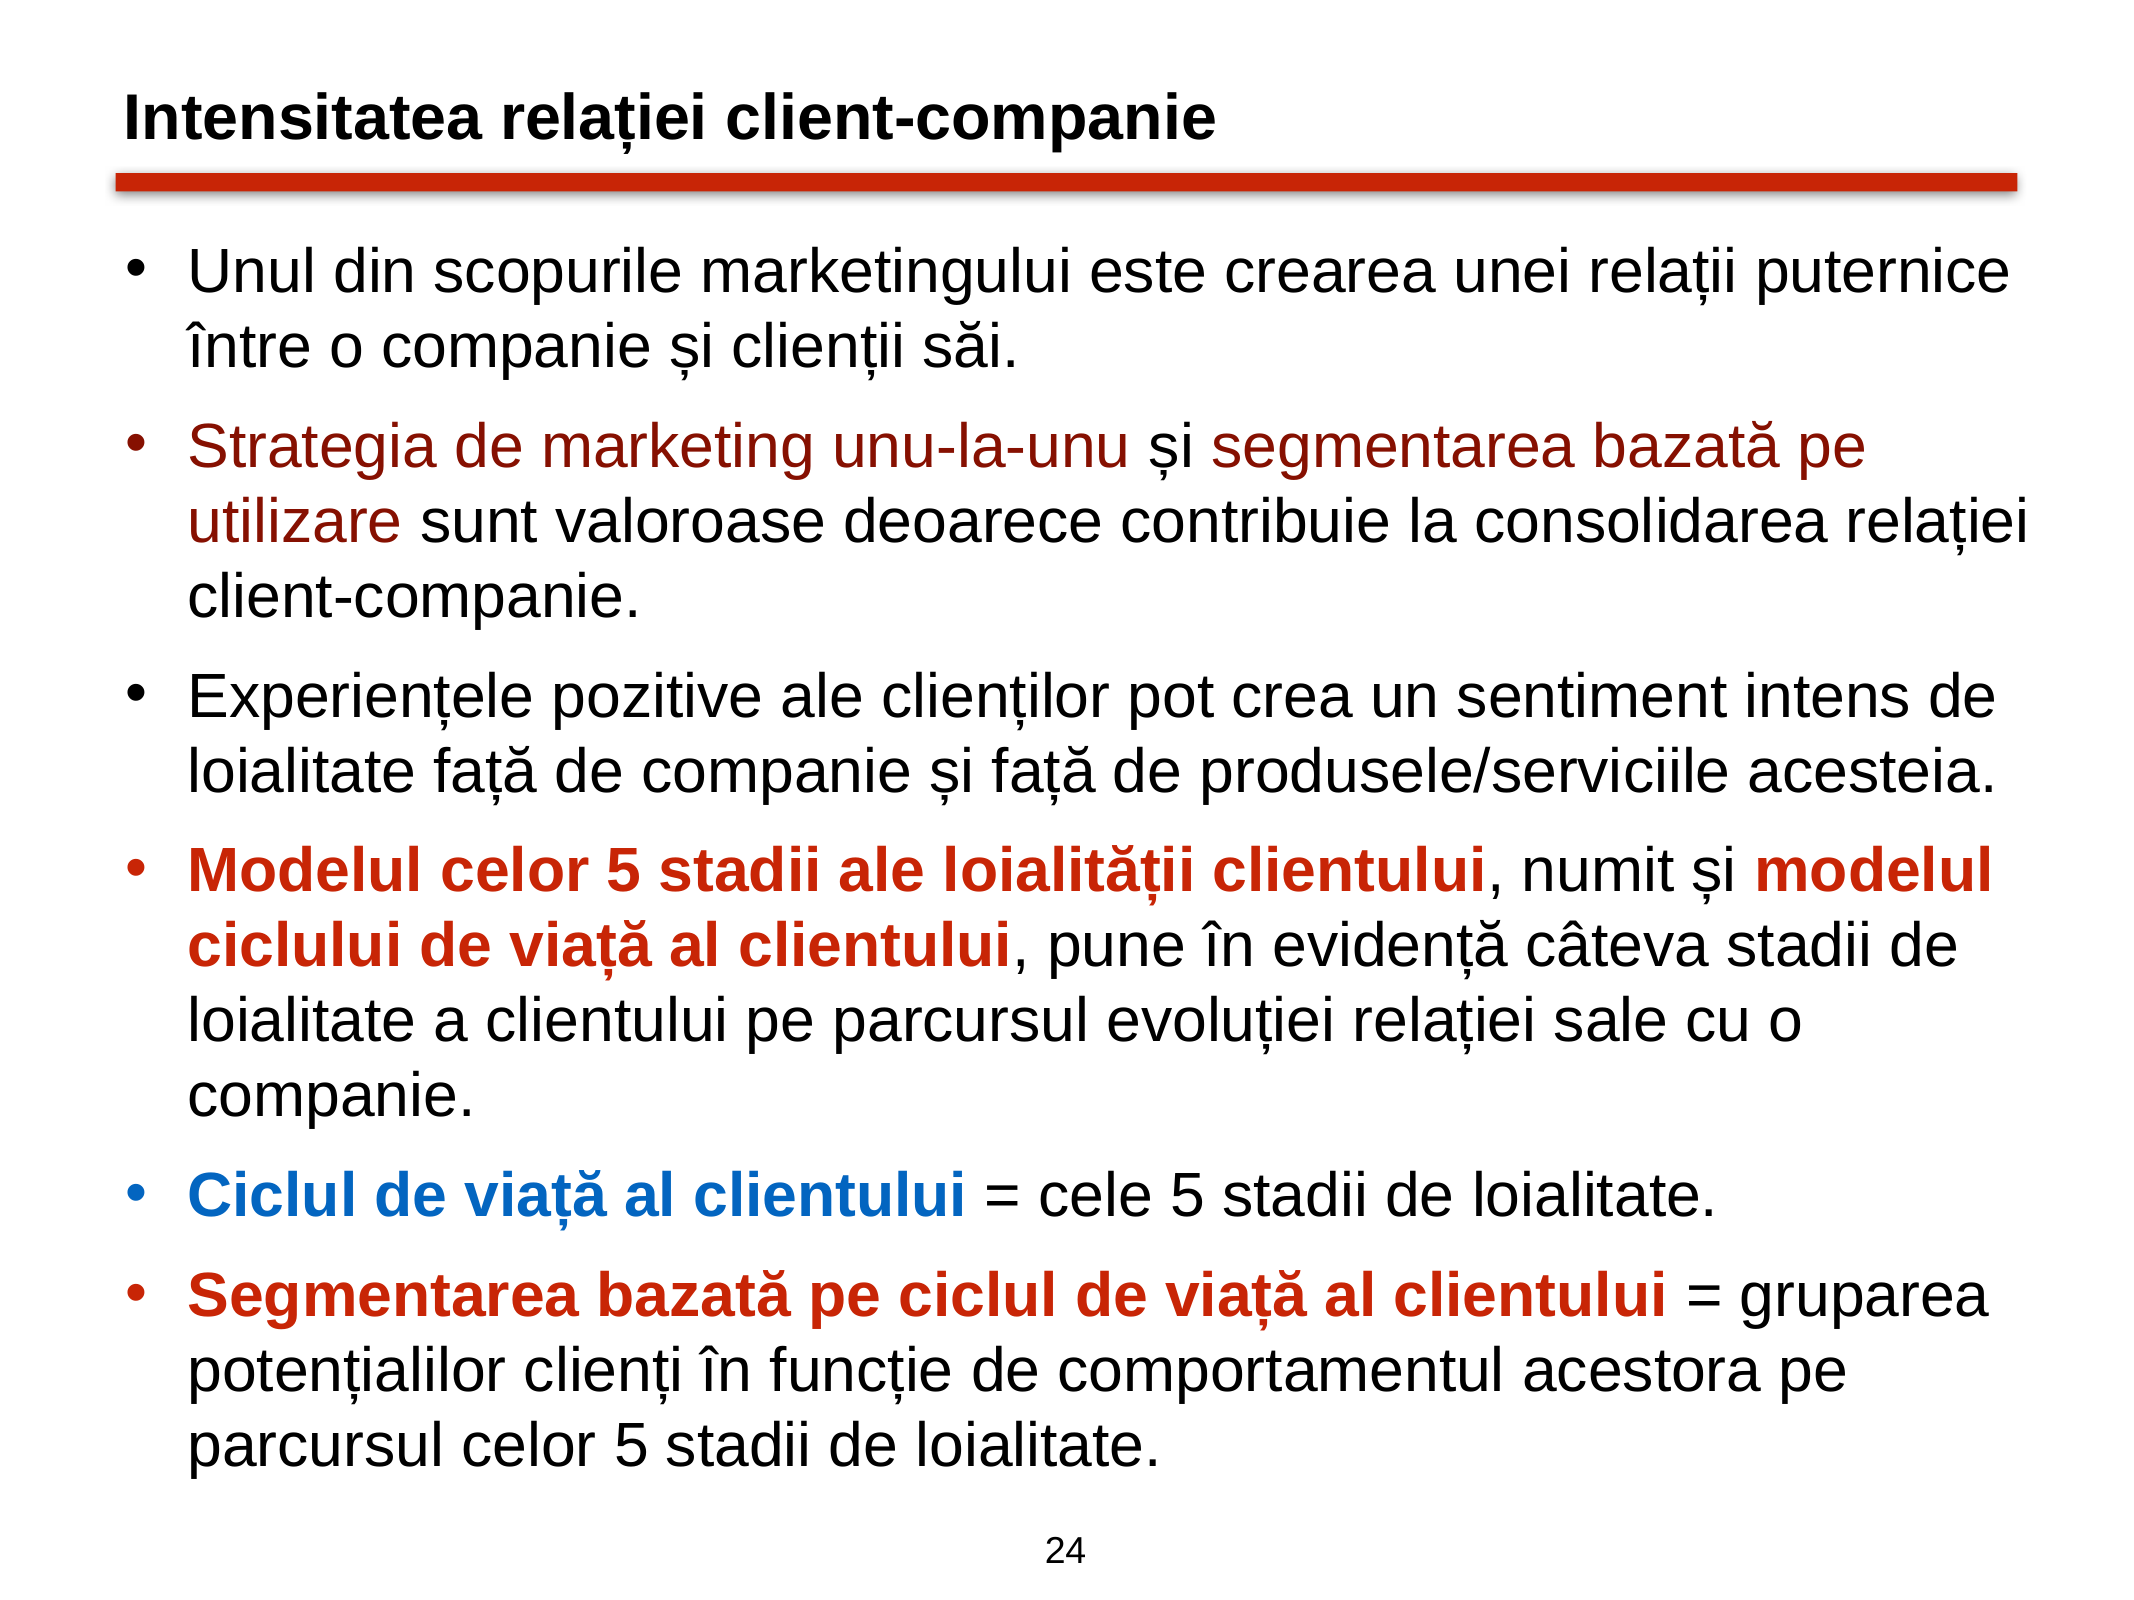

# Intensitatea relației client-companie

Unul din scopurile marketingului este crearea unei relații puternice între o companie și clienții săi.
Strategia de marketing unu-la-unu și segmentarea bazată pe utilizare sunt valoroase deoarece contribuie la consolidarea relației client-companie.
Experiențele pozitive ale clienților pot crea un sentiment intens de loialitate față de companie și față de produsele/serviciile acesteia.
Modelul celor 5 stadii ale loialității clientului, numit și modelul ciclului de viață al clientului, pune în evidență câteva stadii de loialitate a clientului pe parcursul evoluției relației sale cu o companie.
Ciclul de viață al clientului = cele 5 stadii de loialitate.
Segmentarea bazată pe ciclul de viață al clientului = gruparea potențialilor clienți în funcție de comportamentul acestora pe parcursul celor 5 stadii de loialitate.
24